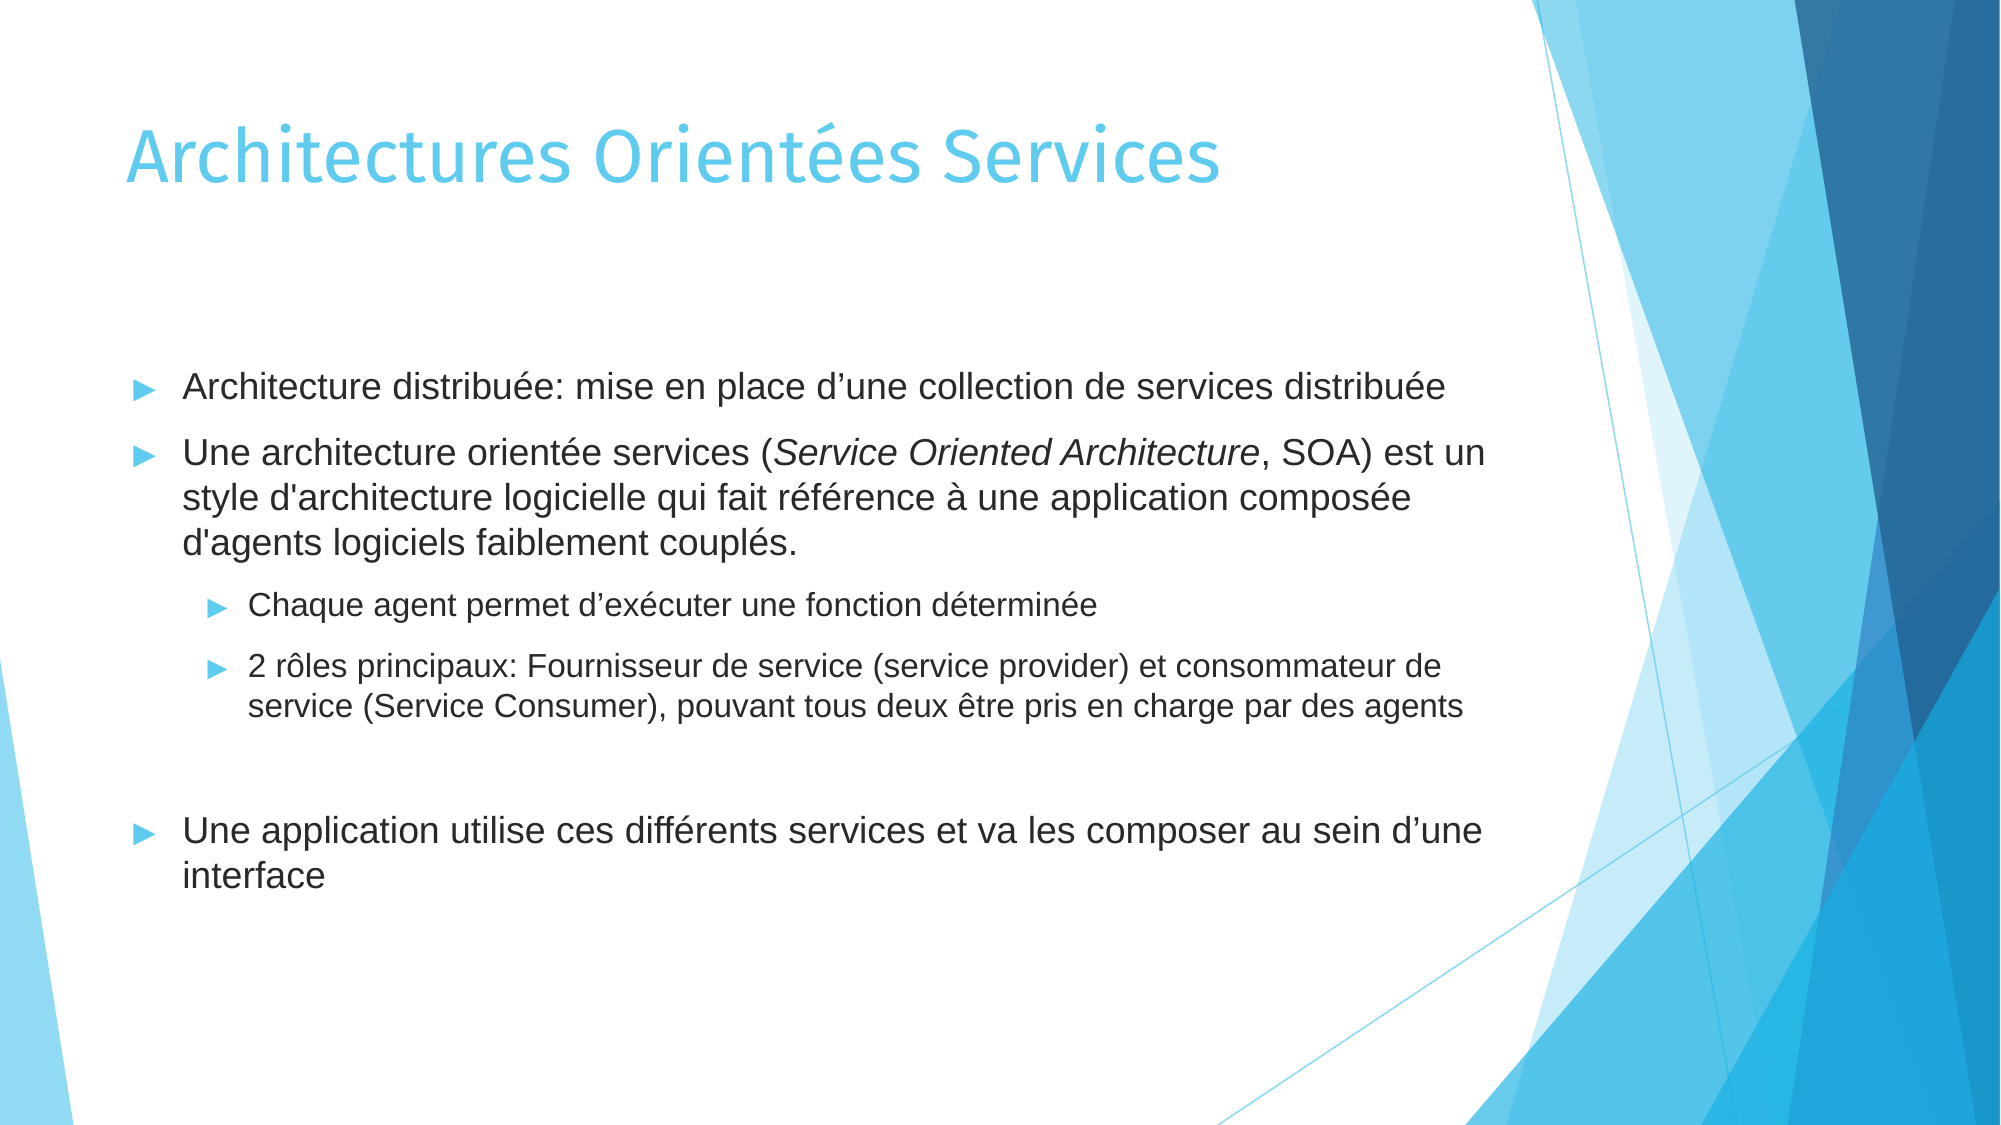

# Architectures Orientées Services
Architecture distribuée: mise en place d’une collection de services distribuée
Une architecture orientée services (Service Oriented Architecture, SOA) est un style d'architecture logicielle qui fait référence à une application composée d'agents logiciels faiblement couplés.
Chaque agent permet d’exécuter une fonction déterminée
2 rôles principaux: Fournisseur de service (service provider) et consommateur de service (Service Consumer), pouvant tous deux être pris en charge par des agents

Une application utilise ces différents services et va les composer au sein d’une interface